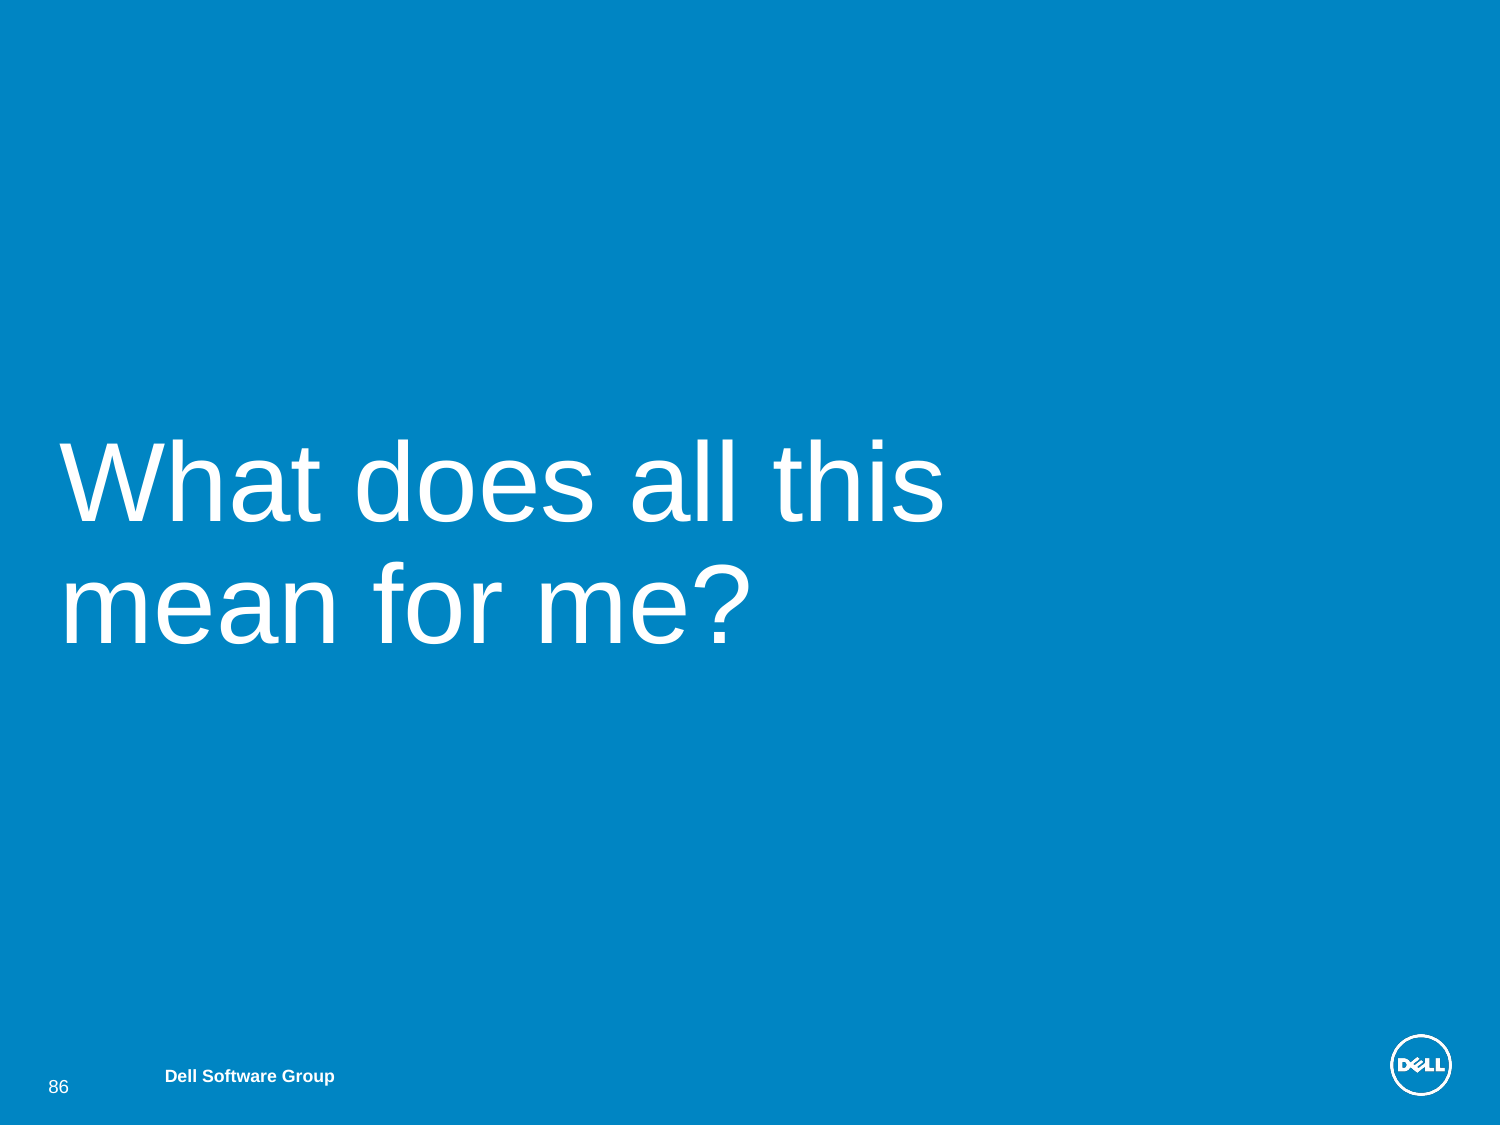

# What does all this mean for me?